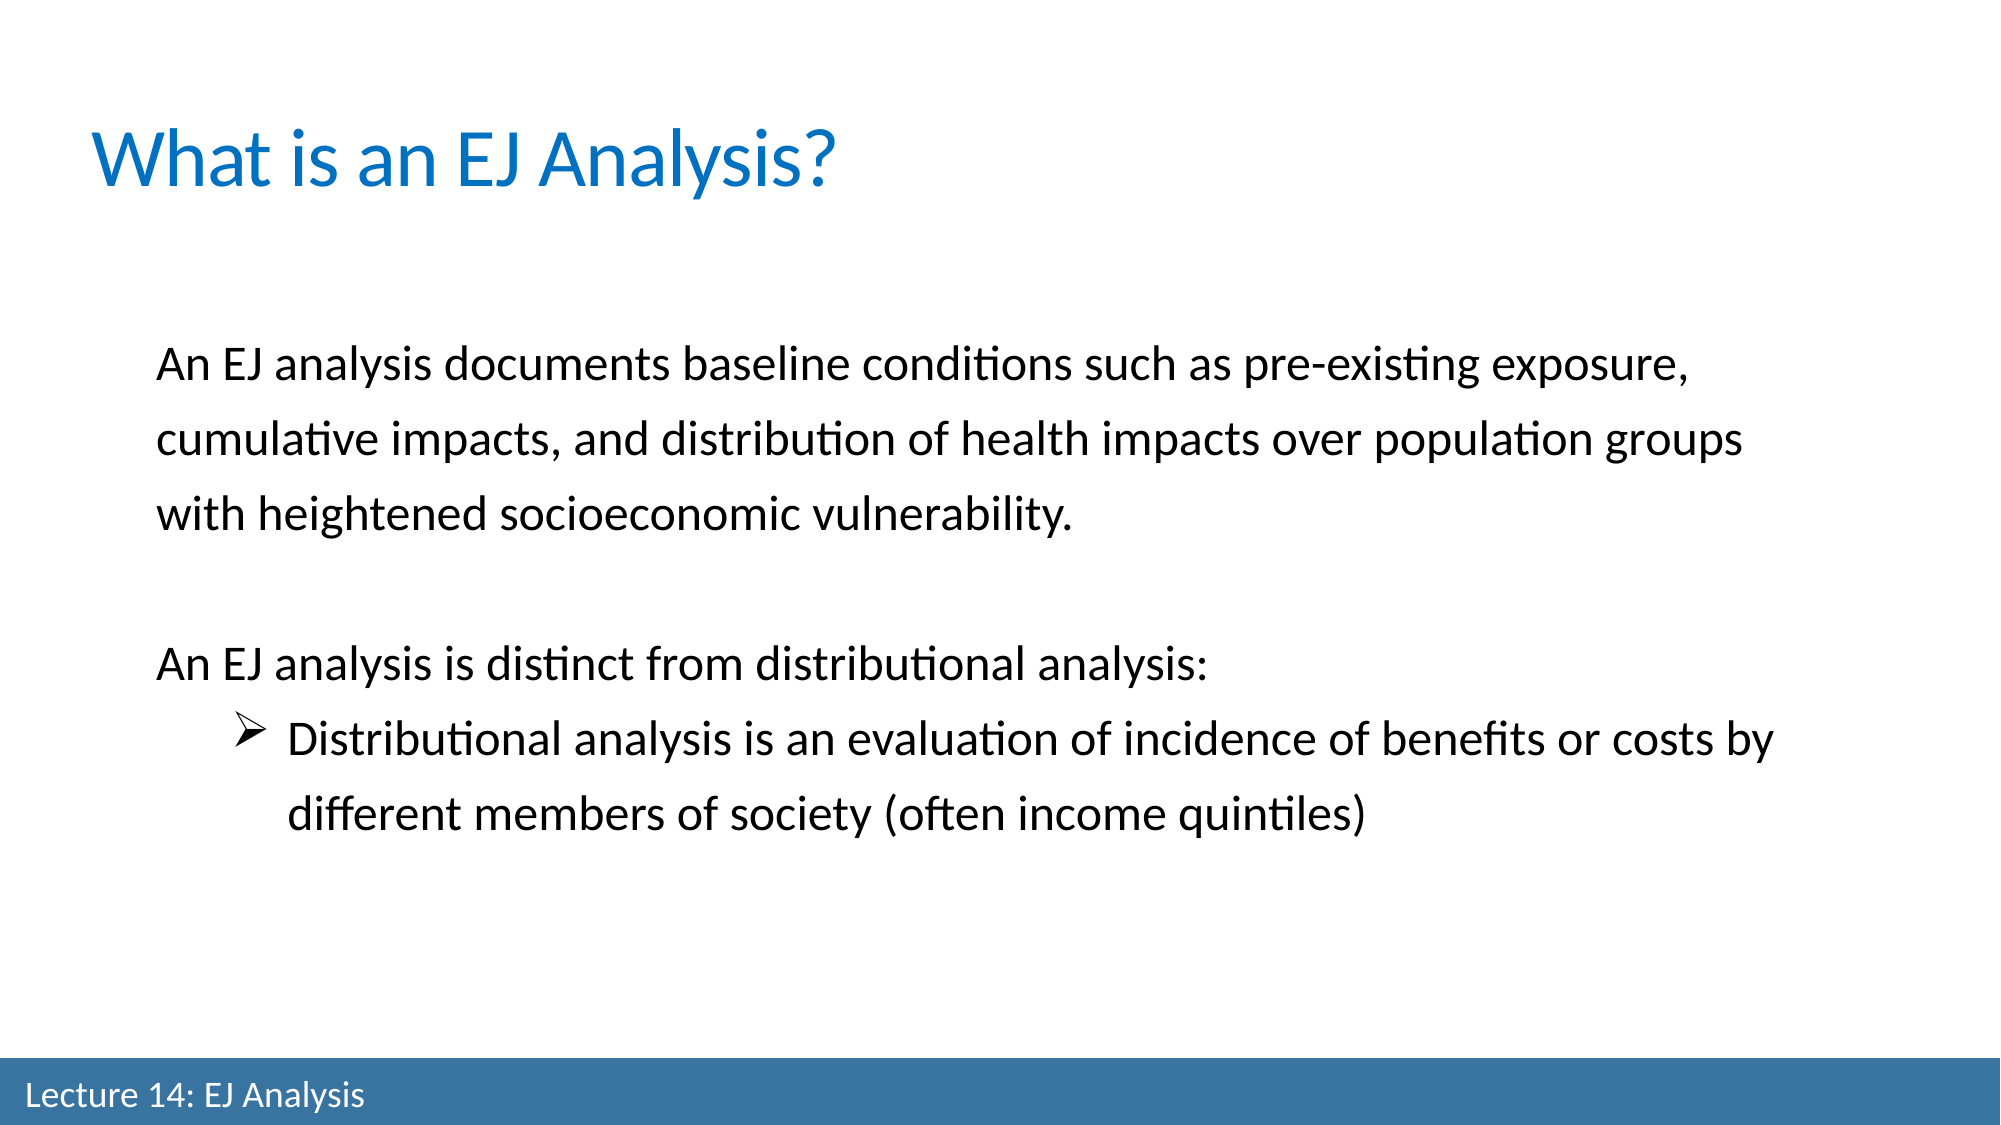

What is an EJ Analysis?
An EJ analysis documents baseline conditions such as pre-existing exposure, cumulative impacts, and distribution of health impacts over population groups with heightened socioeconomic vulnerability.

An EJ analysis is distinct from distributional analysis:
Distributional analysis is an evaluation of incidence of benefits or costs by different members of society (often income quintiles)